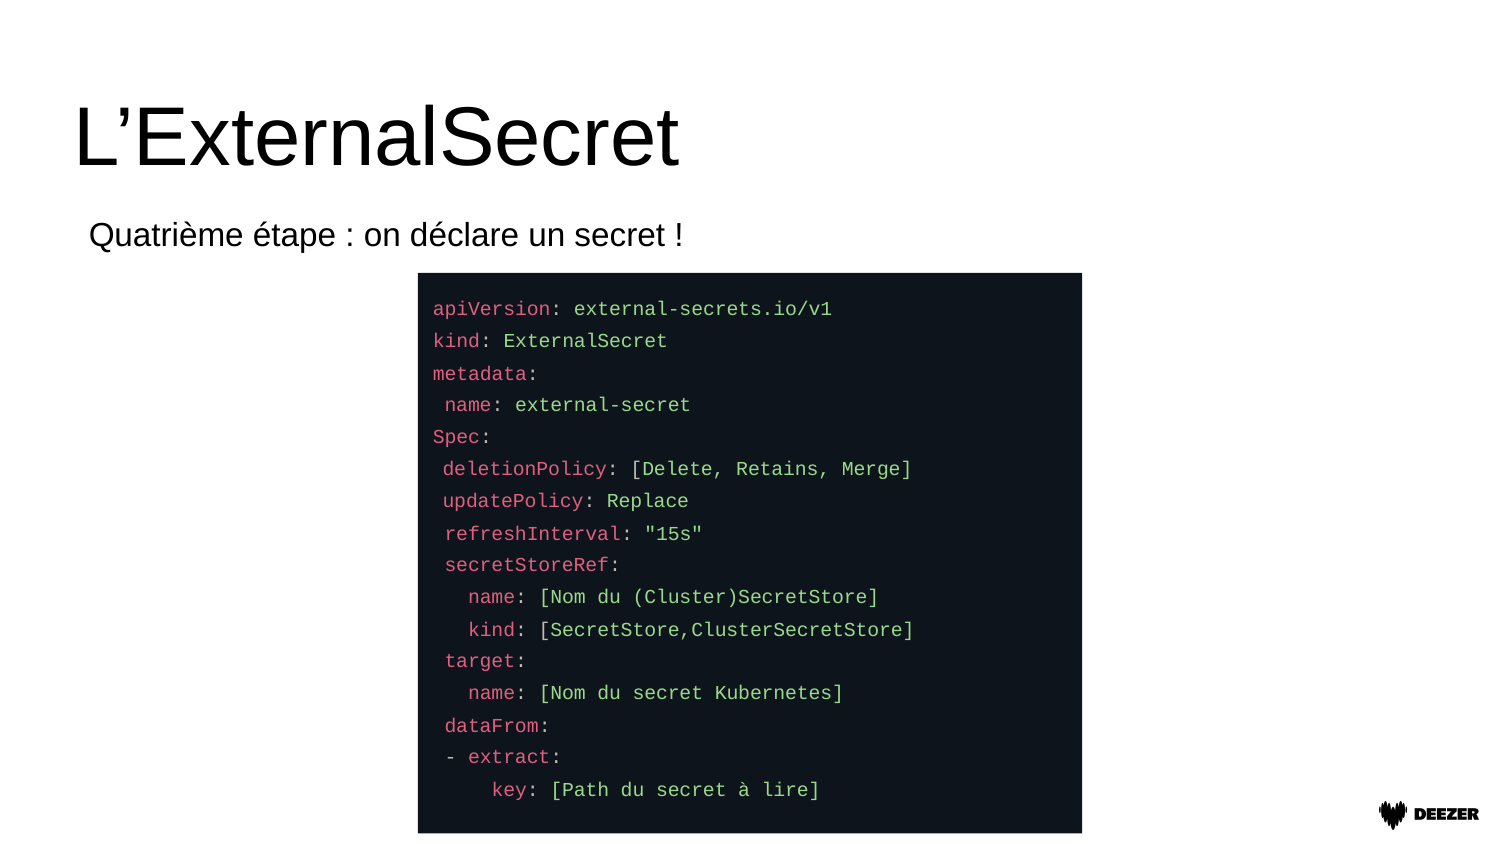

# L’ExternalSecret
Quatrième étape : on déclare un secret !

apiVersion: external-secrets.io/v1
kind: ExternalSecret
metadata:
 name: external-secret
Spec:
 deletionPolicy: [Delete, Retains, Merge]
 updatePolicy: Replace
 refreshInterval: "15s"
 secretStoreRef:
   name: [Nom du (Cluster)SecretStore]
   kind: [SecretStore,ClusterSecretStore]
 target:
   name: [Nom du secret Kubernetes]
 dataFrom:
 - extract:
     key: [Path du secret à lire]